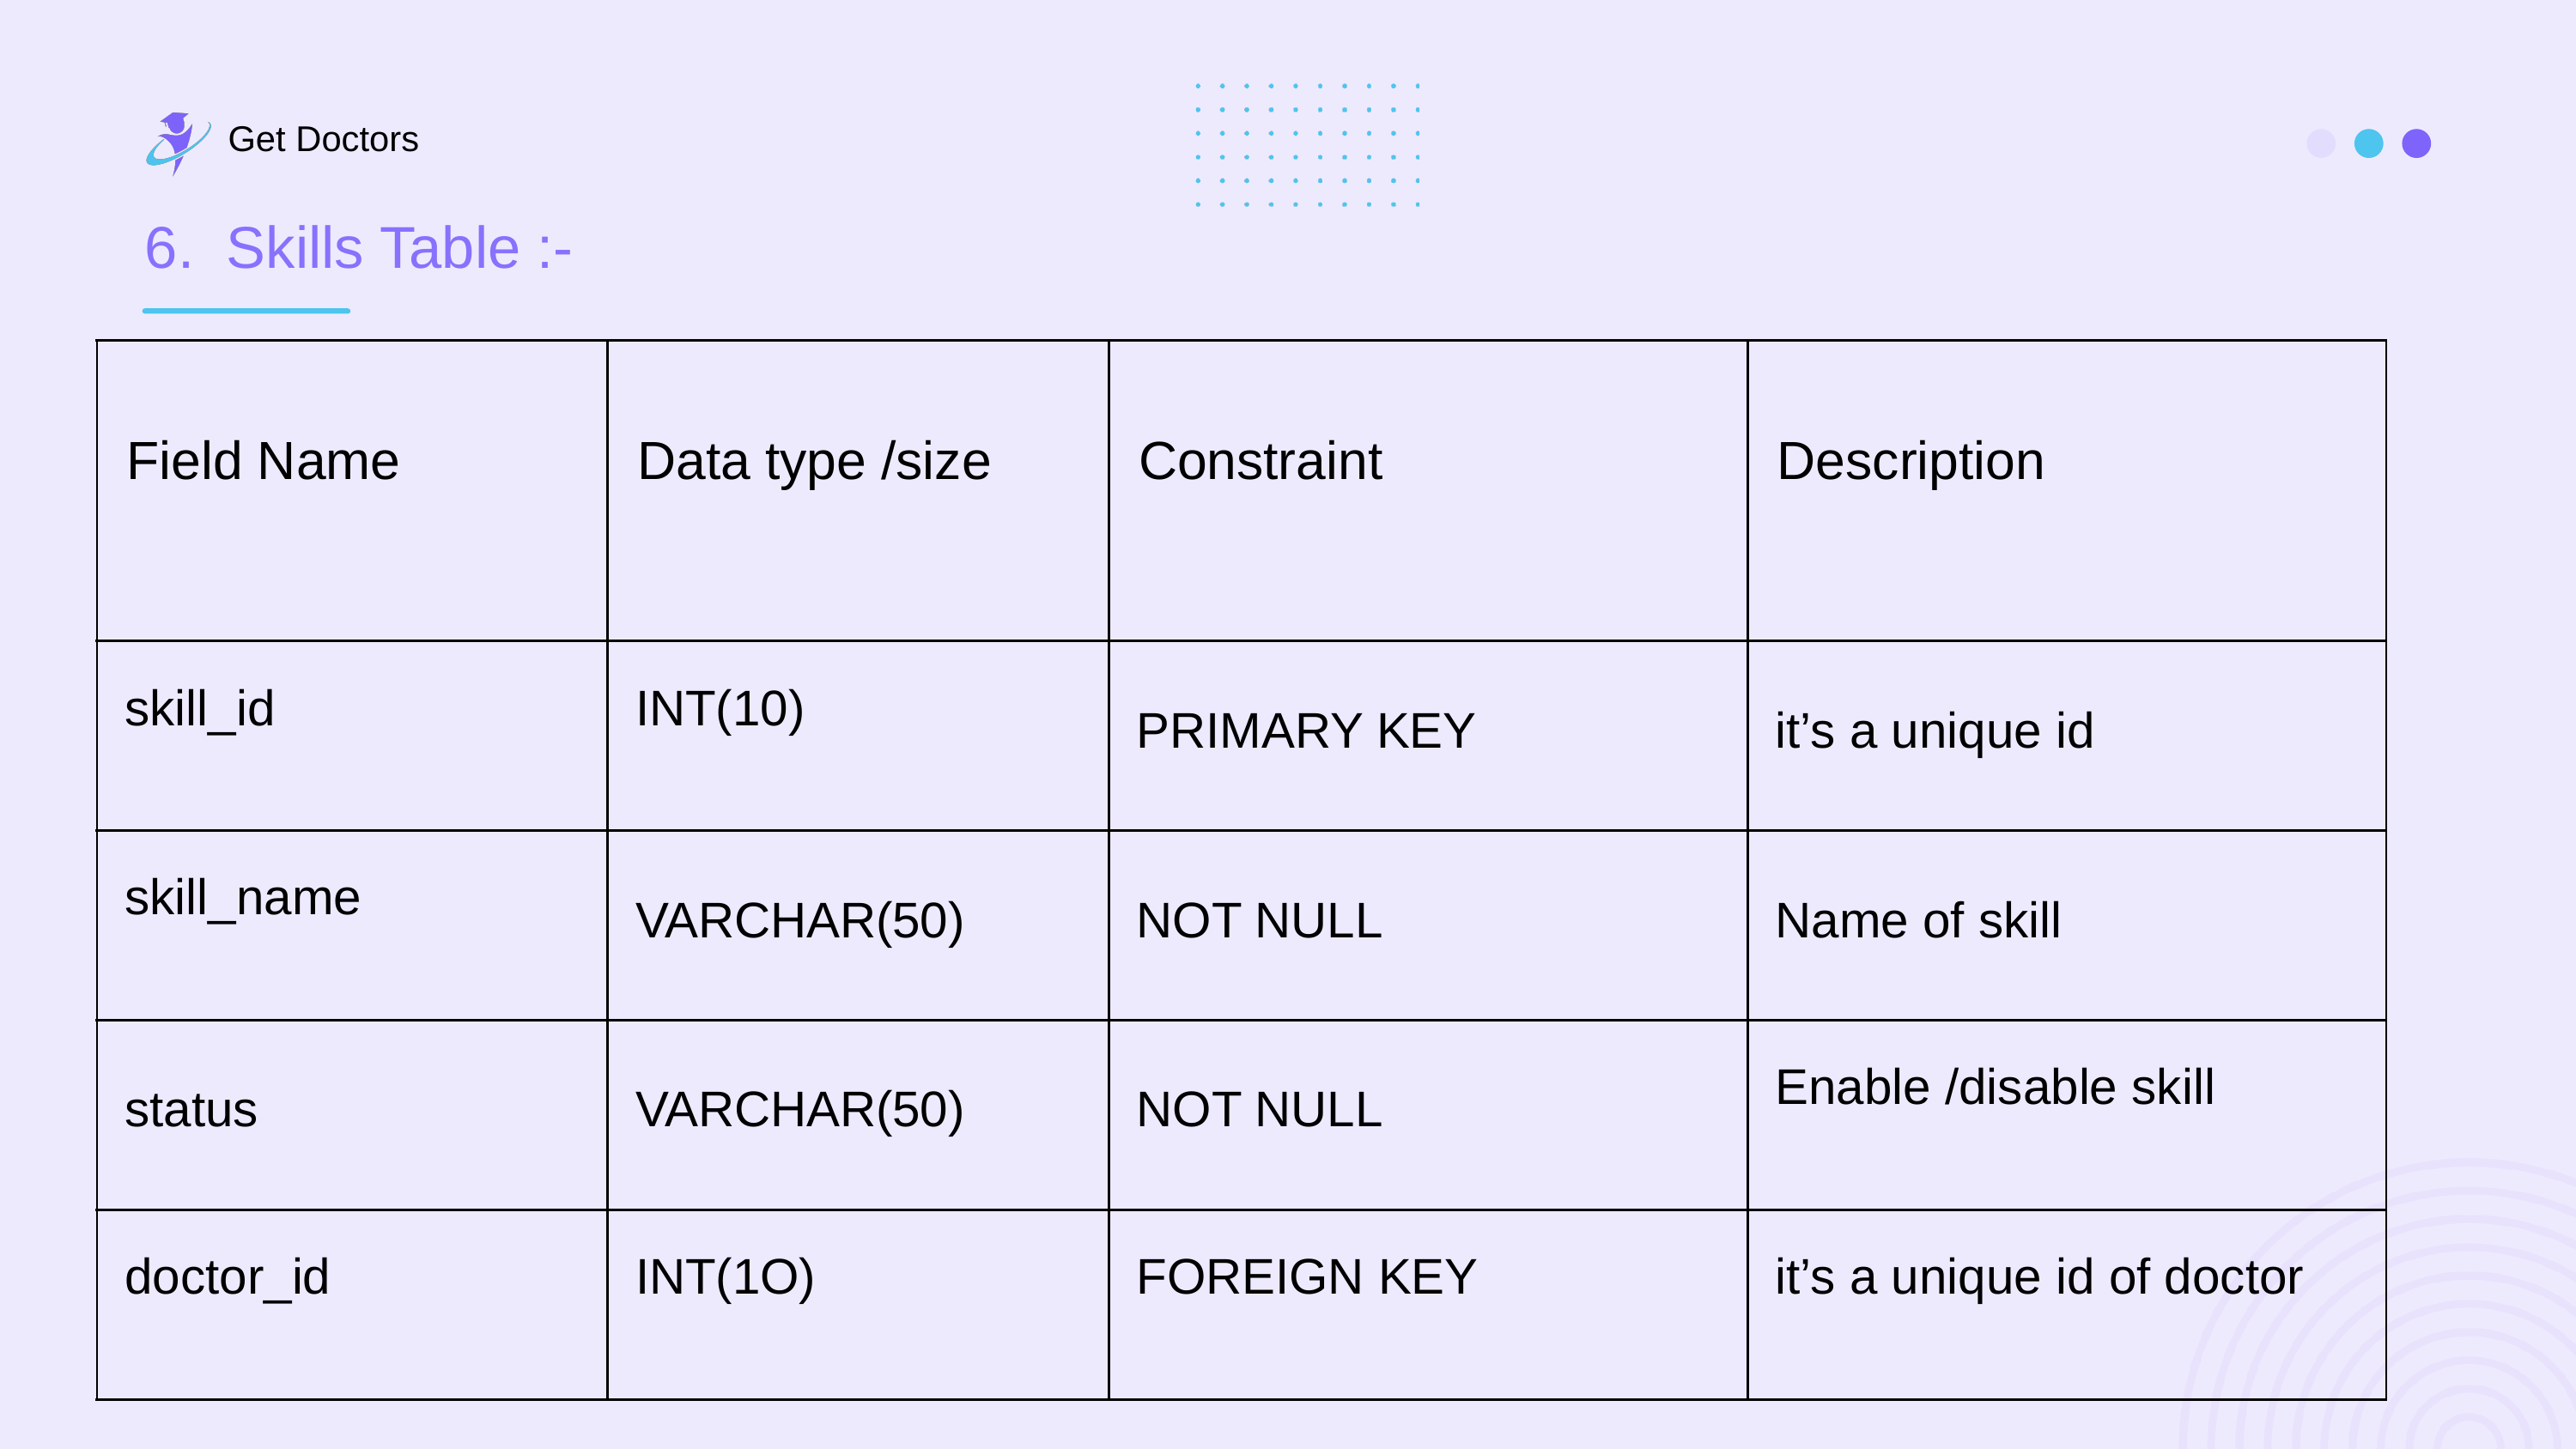

Get Doctors

6.  Skills Table :-

| Field Name | Data type /size | Constraint | Description |
| --- | --- | --- | --- |
| skill\_id | INT(10) | PRIMARY KEY | it’s a unique id |
| skill\_name | VARCHAR(50) | NOT NULL | Name of skill |
| status | VARCHAR(50) | NOT NULL | Enable /disable skill |
| doctor\_id | INT(1O) | FOREIGN KEY | it’s a unique id of doctor |